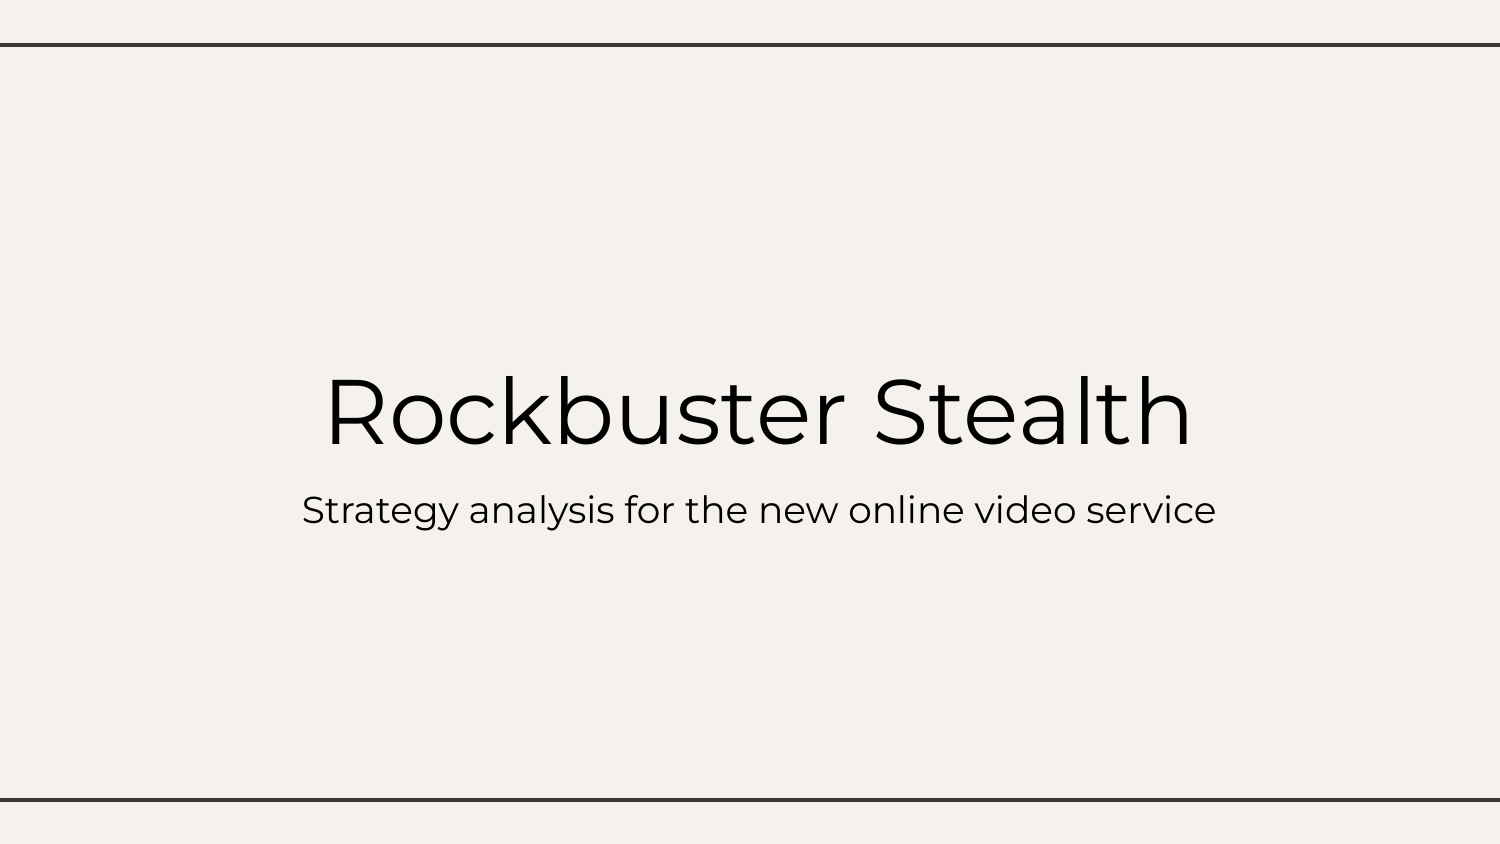

Rockbuster Stealth
Strategy analysis for the new online video service